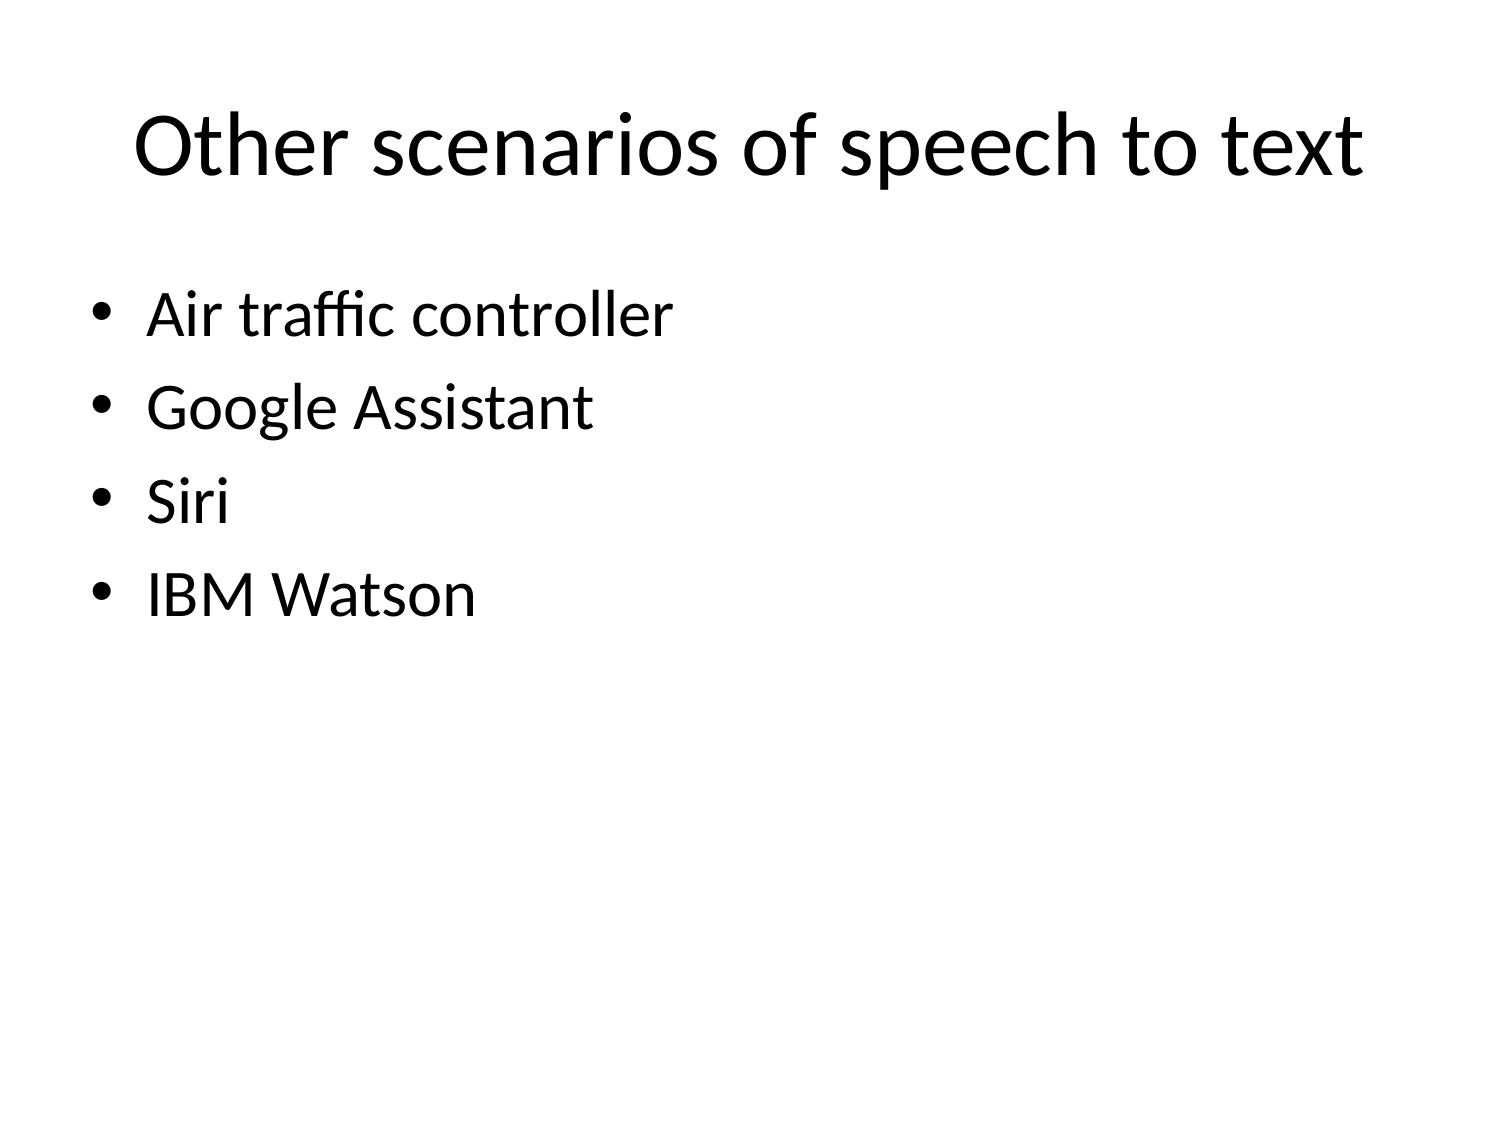

# Other scenarios of speech to text
Air traffic controller
Google Assistant
Siri
IBM Watson